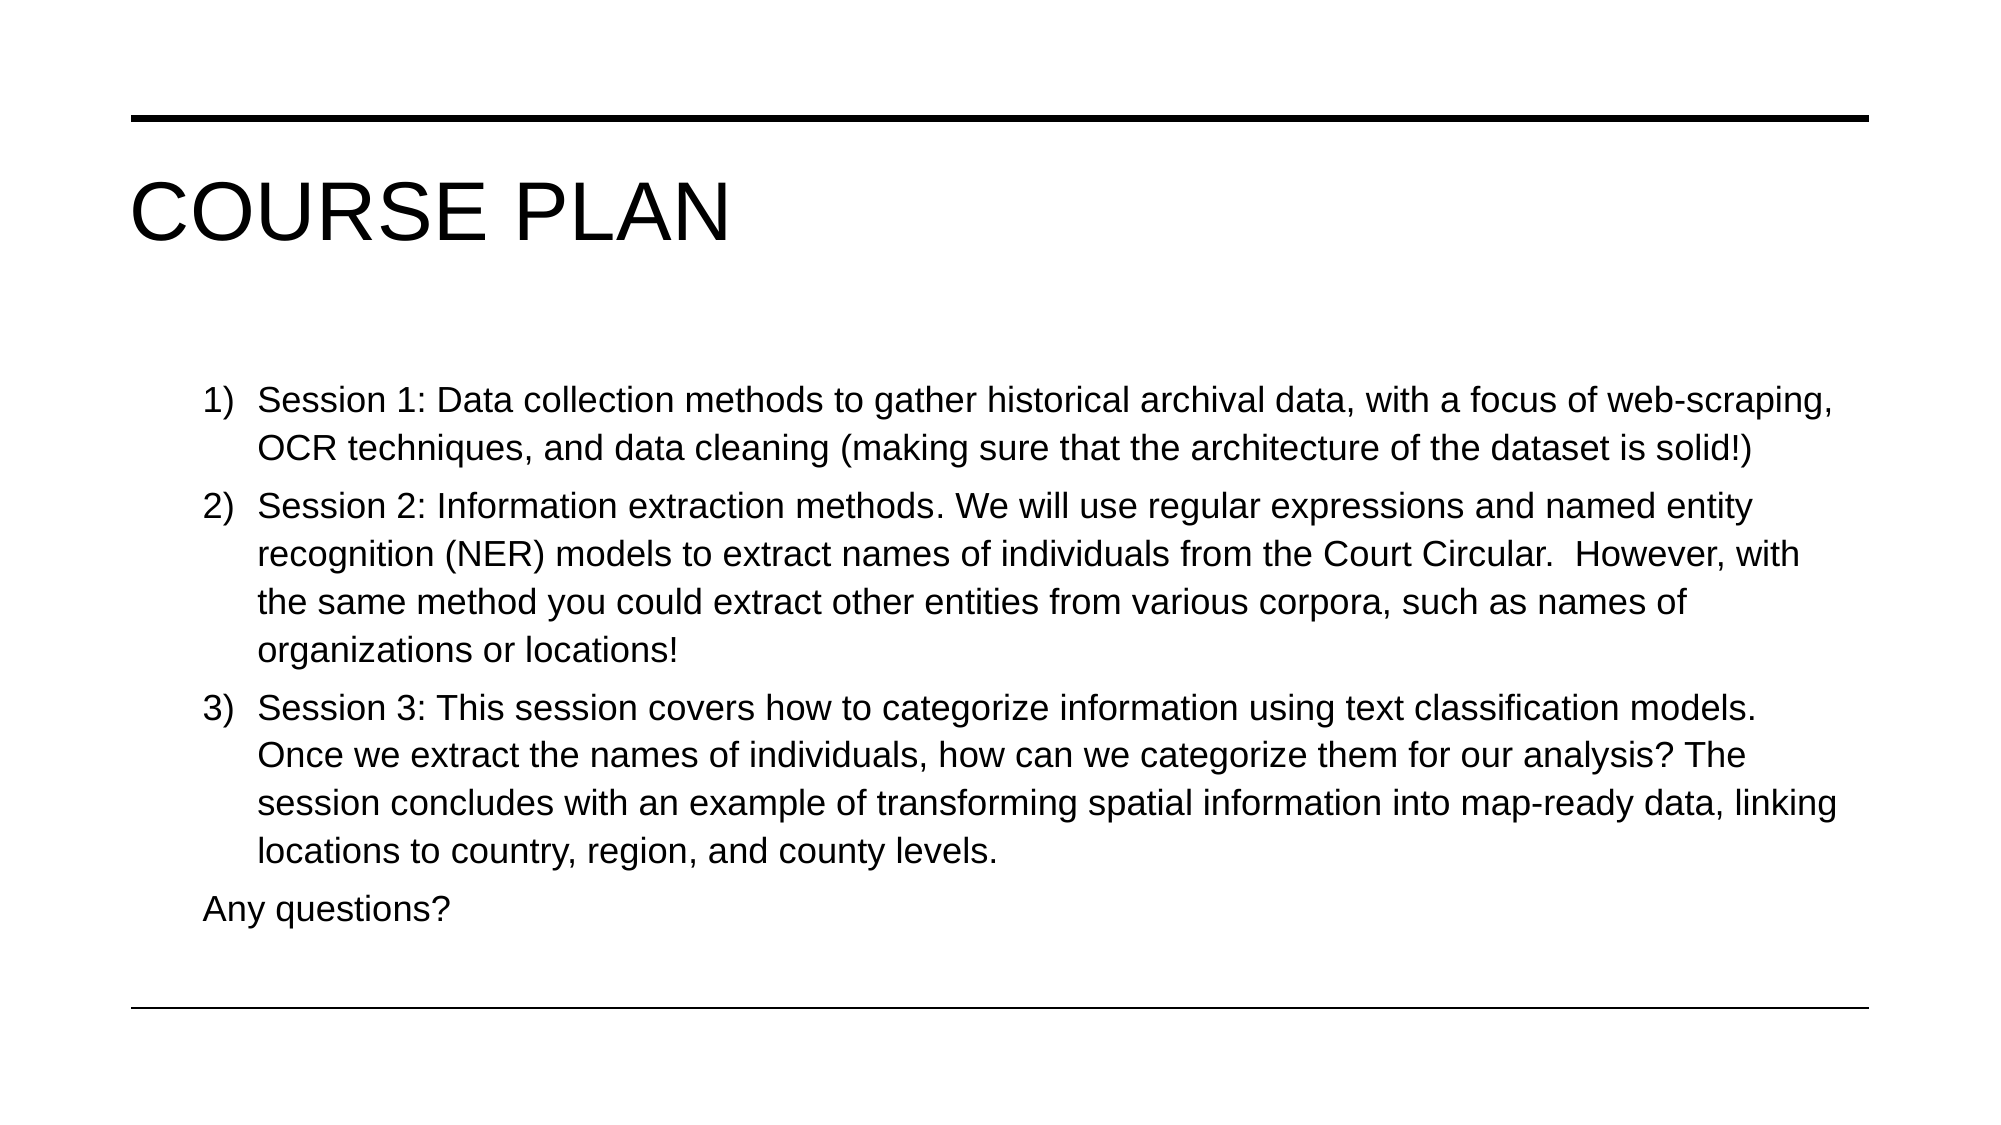

# course plan
Session 1: Data collection methods to gather historical archival data, with a focus of web-scraping, OCR techniques, and data cleaning (making sure that the architecture of the dataset is solid!)
Session 2: Information extraction methods. We will use regular expressions and named entity recognition (NER) models to extract names of individuals from the Court Circular.  However, with the same method you could extract other entities from various corpora, such as names of organizations or locations!
Session 3: This session covers how to categorize information using text classification models. Once we extract the names of individuals, how can we categorize them for our analysis? The session concludes with an example of transforming spatial information into map-ready data, linking locations to country, region, and county levels.
Any questions?